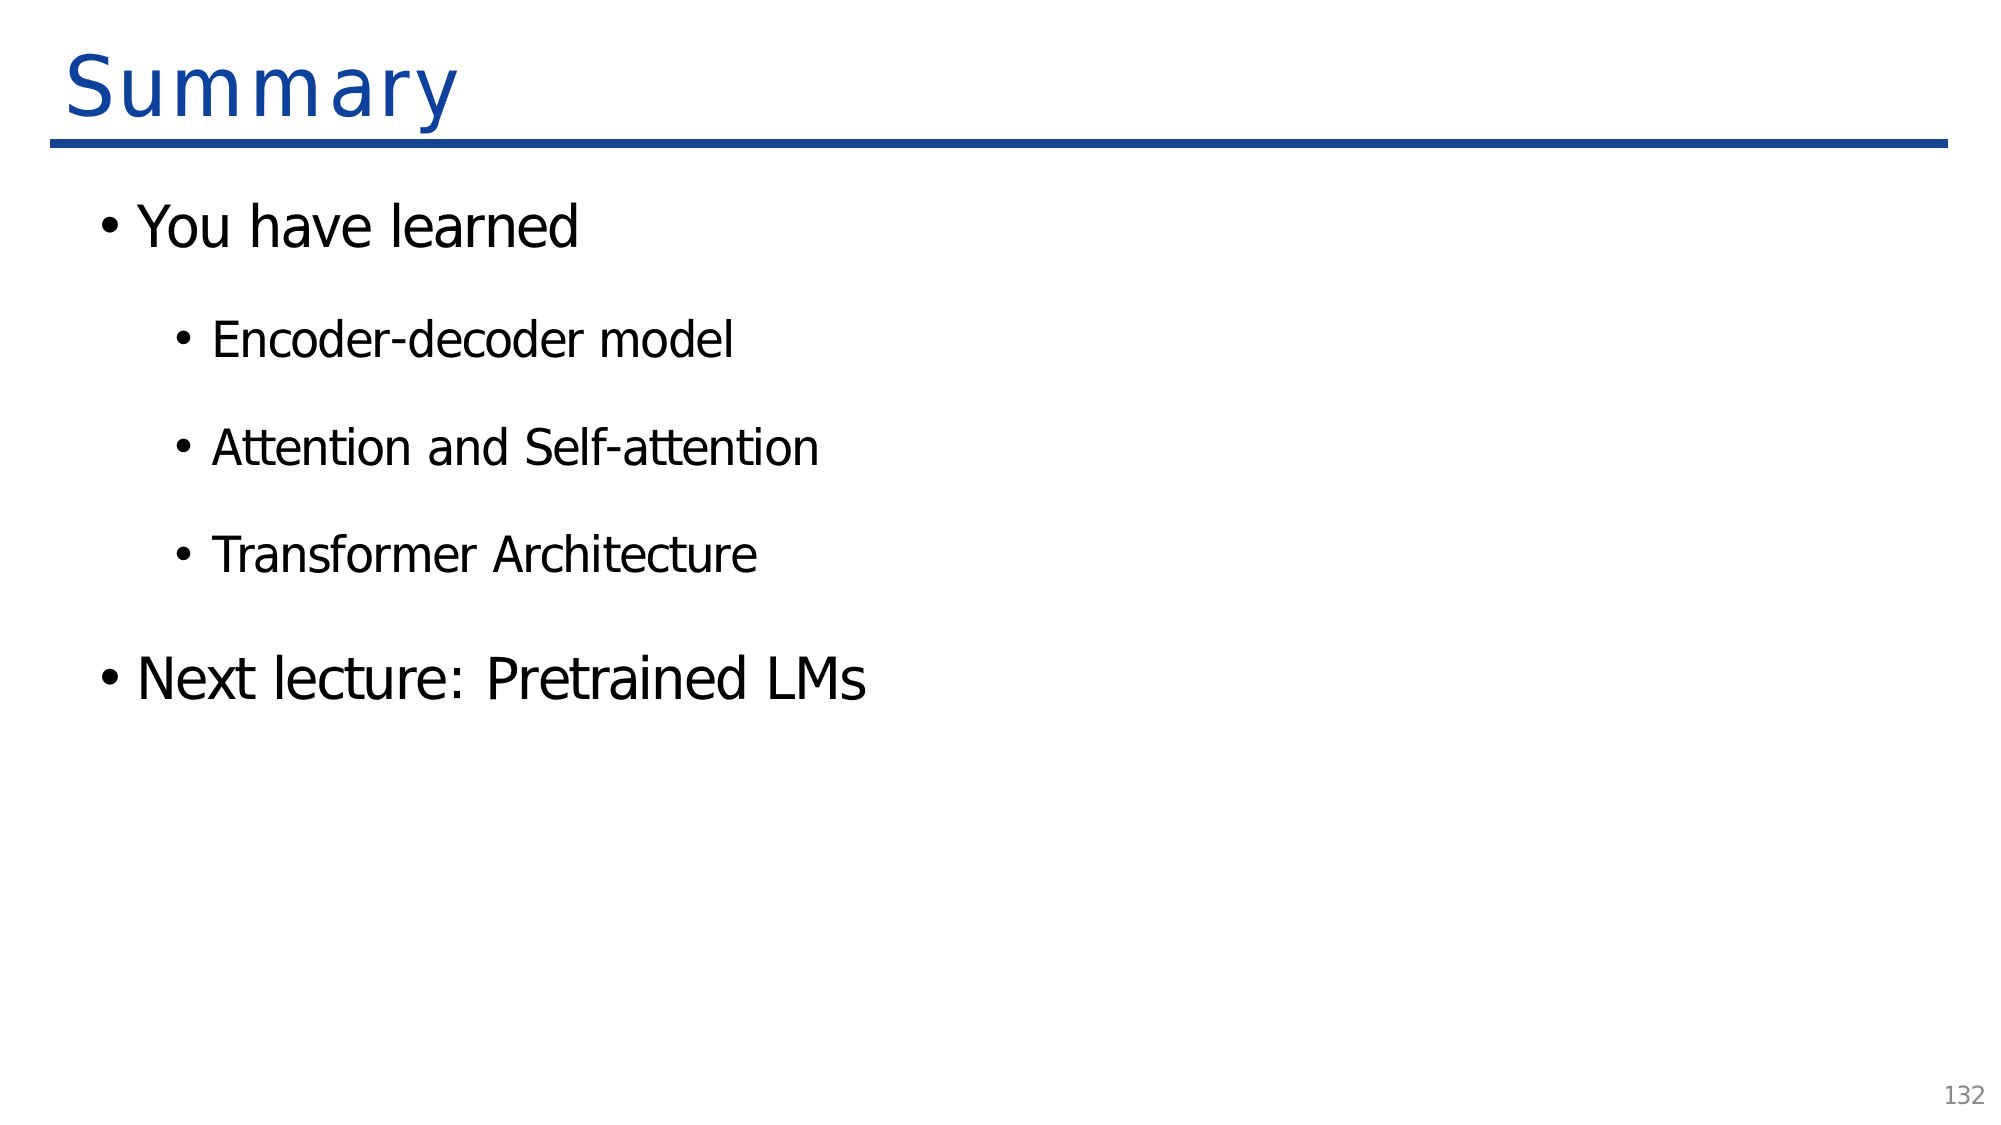

# Summary
You have learned
Encoder-decoder model
Attention and Self-attention
Transformer Architecture
Next lecture: Pretrained LMs

132